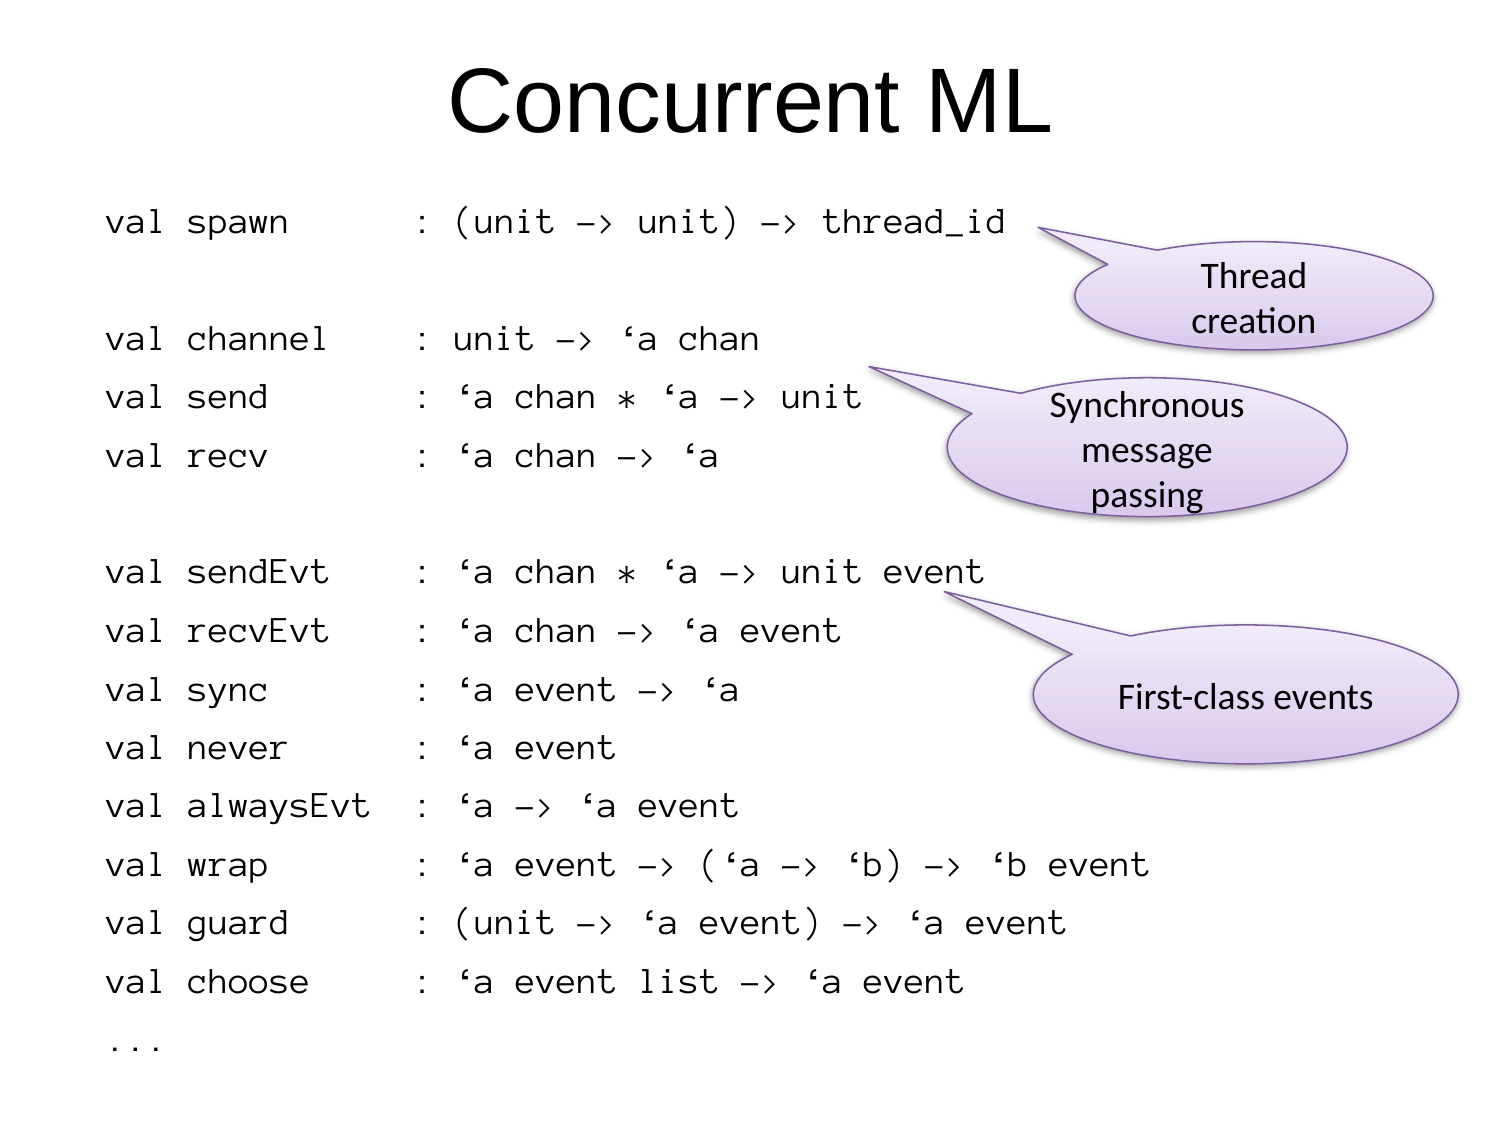

Concurrent ML
val spawn      : (unit -> unit) -> thread_id

val channel    : unit -> ‘a chan
val send       : ‘a chan * ‘a -> unit
val recv       : ‘a chan -> ‘a

val sendEvt    : ‘a chan * ‘a -> unit event
val recvEvt    : ‘a chan -> ‘a event
val sync       : ‘a event -> ‘a
val never      : ‘a event
val alwaysEvt  : ‘a -> ‘a event
val wrap       : ‘a event -> (‘a -> ‘b) -> ‘b event
val guard      : (unit -> ‘a event) -> ‘a event
val choose     : ‘a event list -> ‘a event
...
Thread creation
Synchronous message passing
First-class events